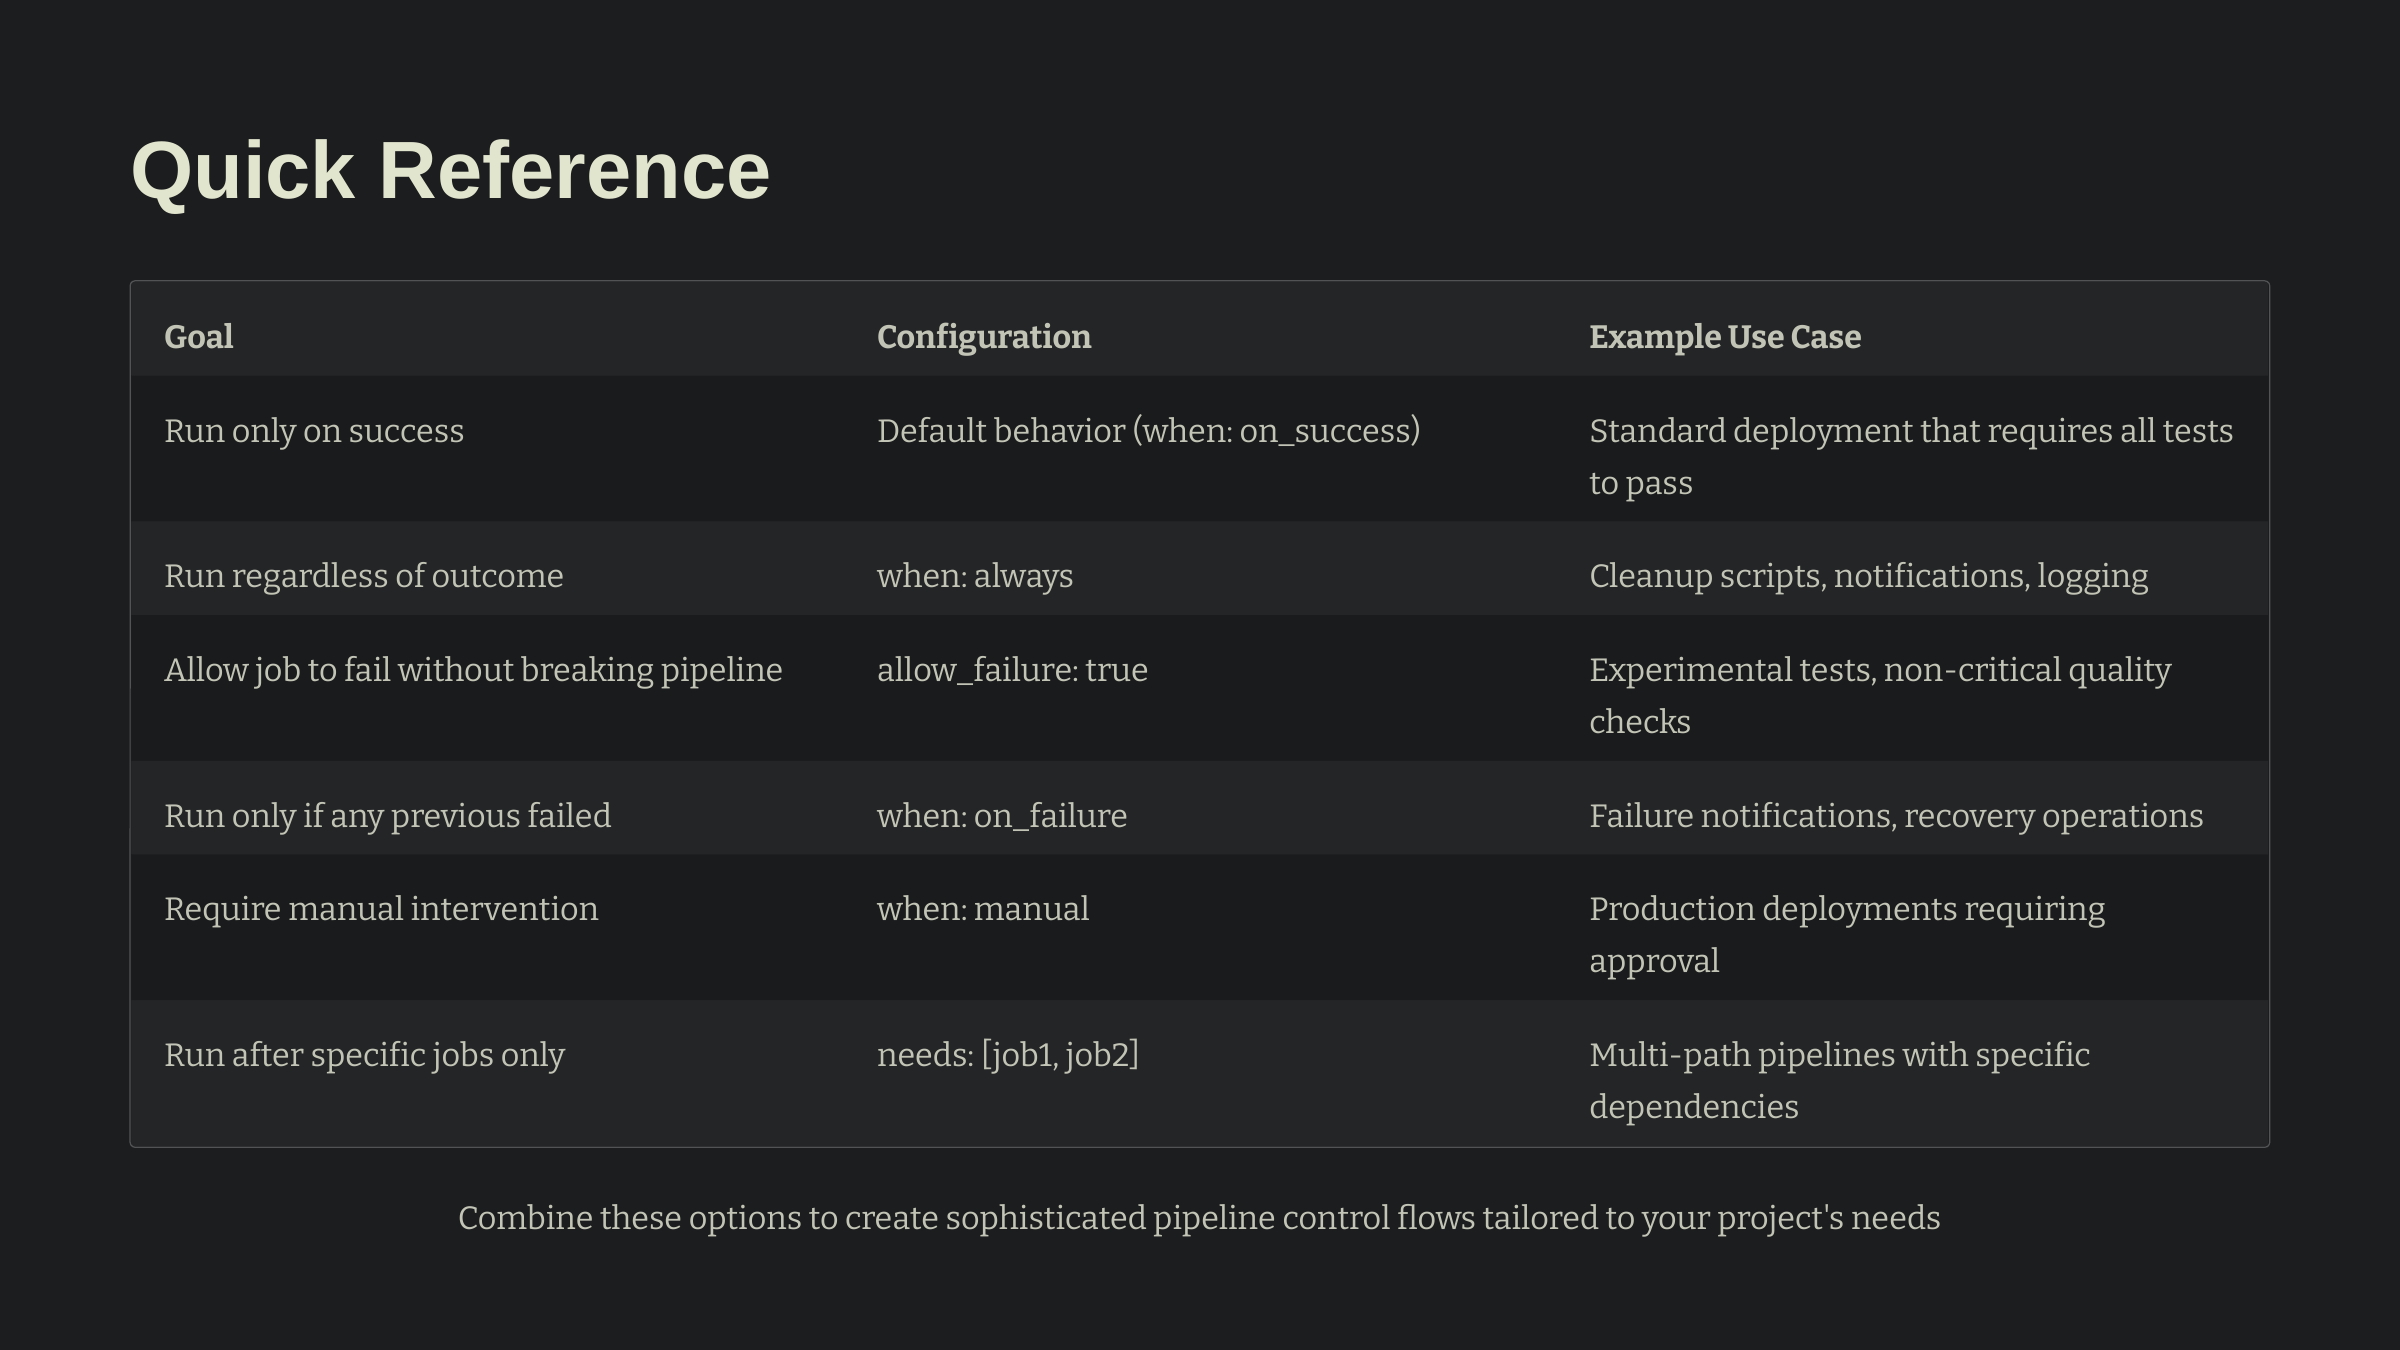

Quick Reference

Goal
Configuration
Example Use Case

Run only on success
Default behavior (when: on_success)
Standard deployment that requires all tests to pass

Run regardless of outcome
when: always
Cleanup scripts, notifications, logging

Allow job to fail without breaking pipeline
allow_failure: true
Experimental tests, non-critical quality checks

Run only if any previous failed
when: on_failure
Failure notifications, recovery operations

Require manual intervention
when: manual
Production deployments requiring approval

Run after specific jobs only
needs: [job1, job2]
Multi-path pipelines with specific dependencies
Combine these options to create sophisticated pipeline control flows tailored to your project's needs